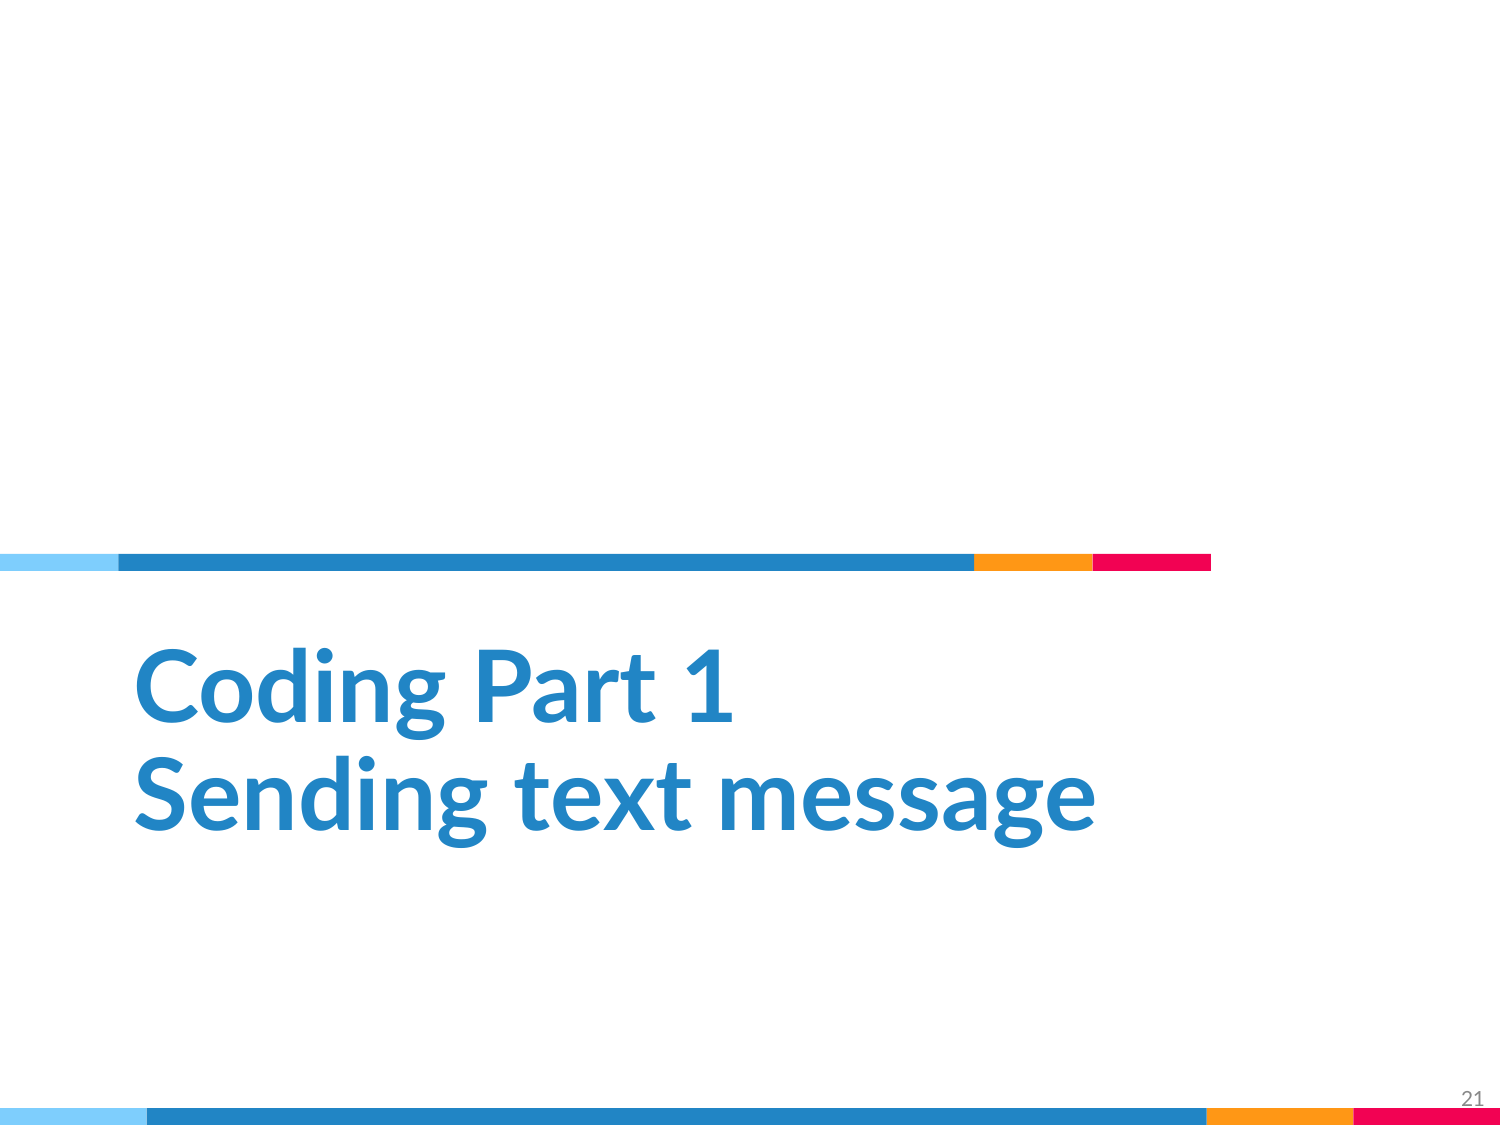

# Coding Part 1 Sending text message
21